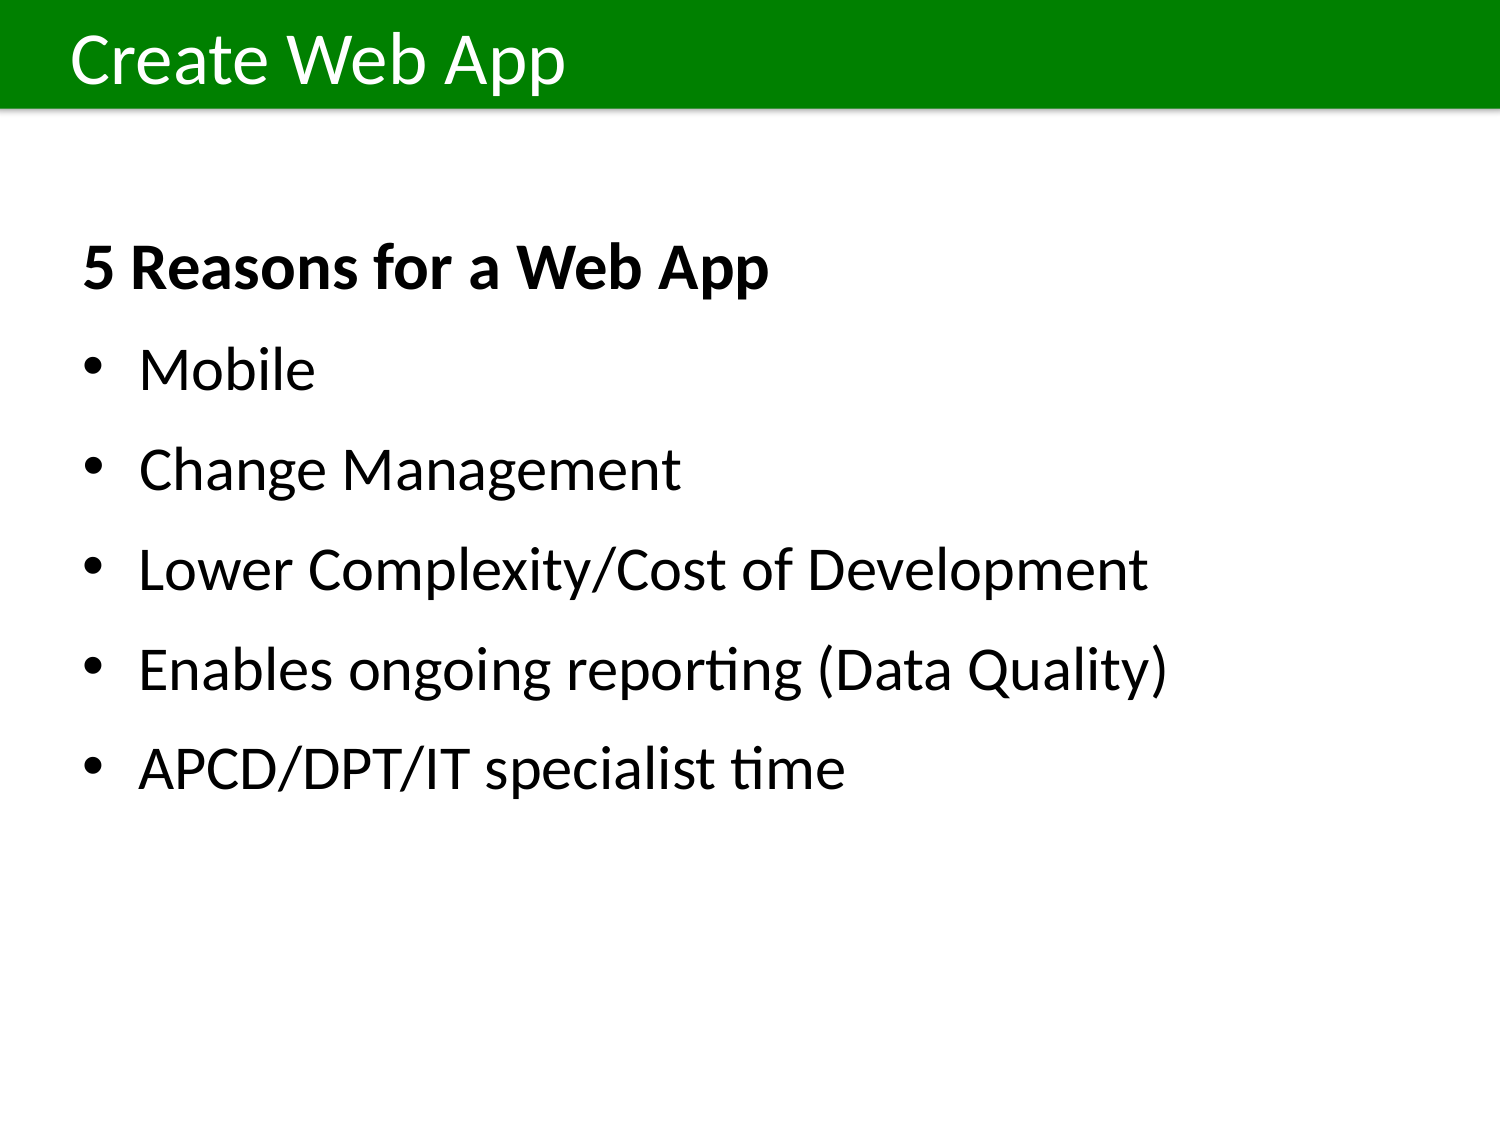

Create Web App
5 Reasons for a Web App
Mobile
Change Management
Lower Complexity/Cost of Development
Enables ongoing reporting (Data Quality)
APCD/DPT/IT specialist time